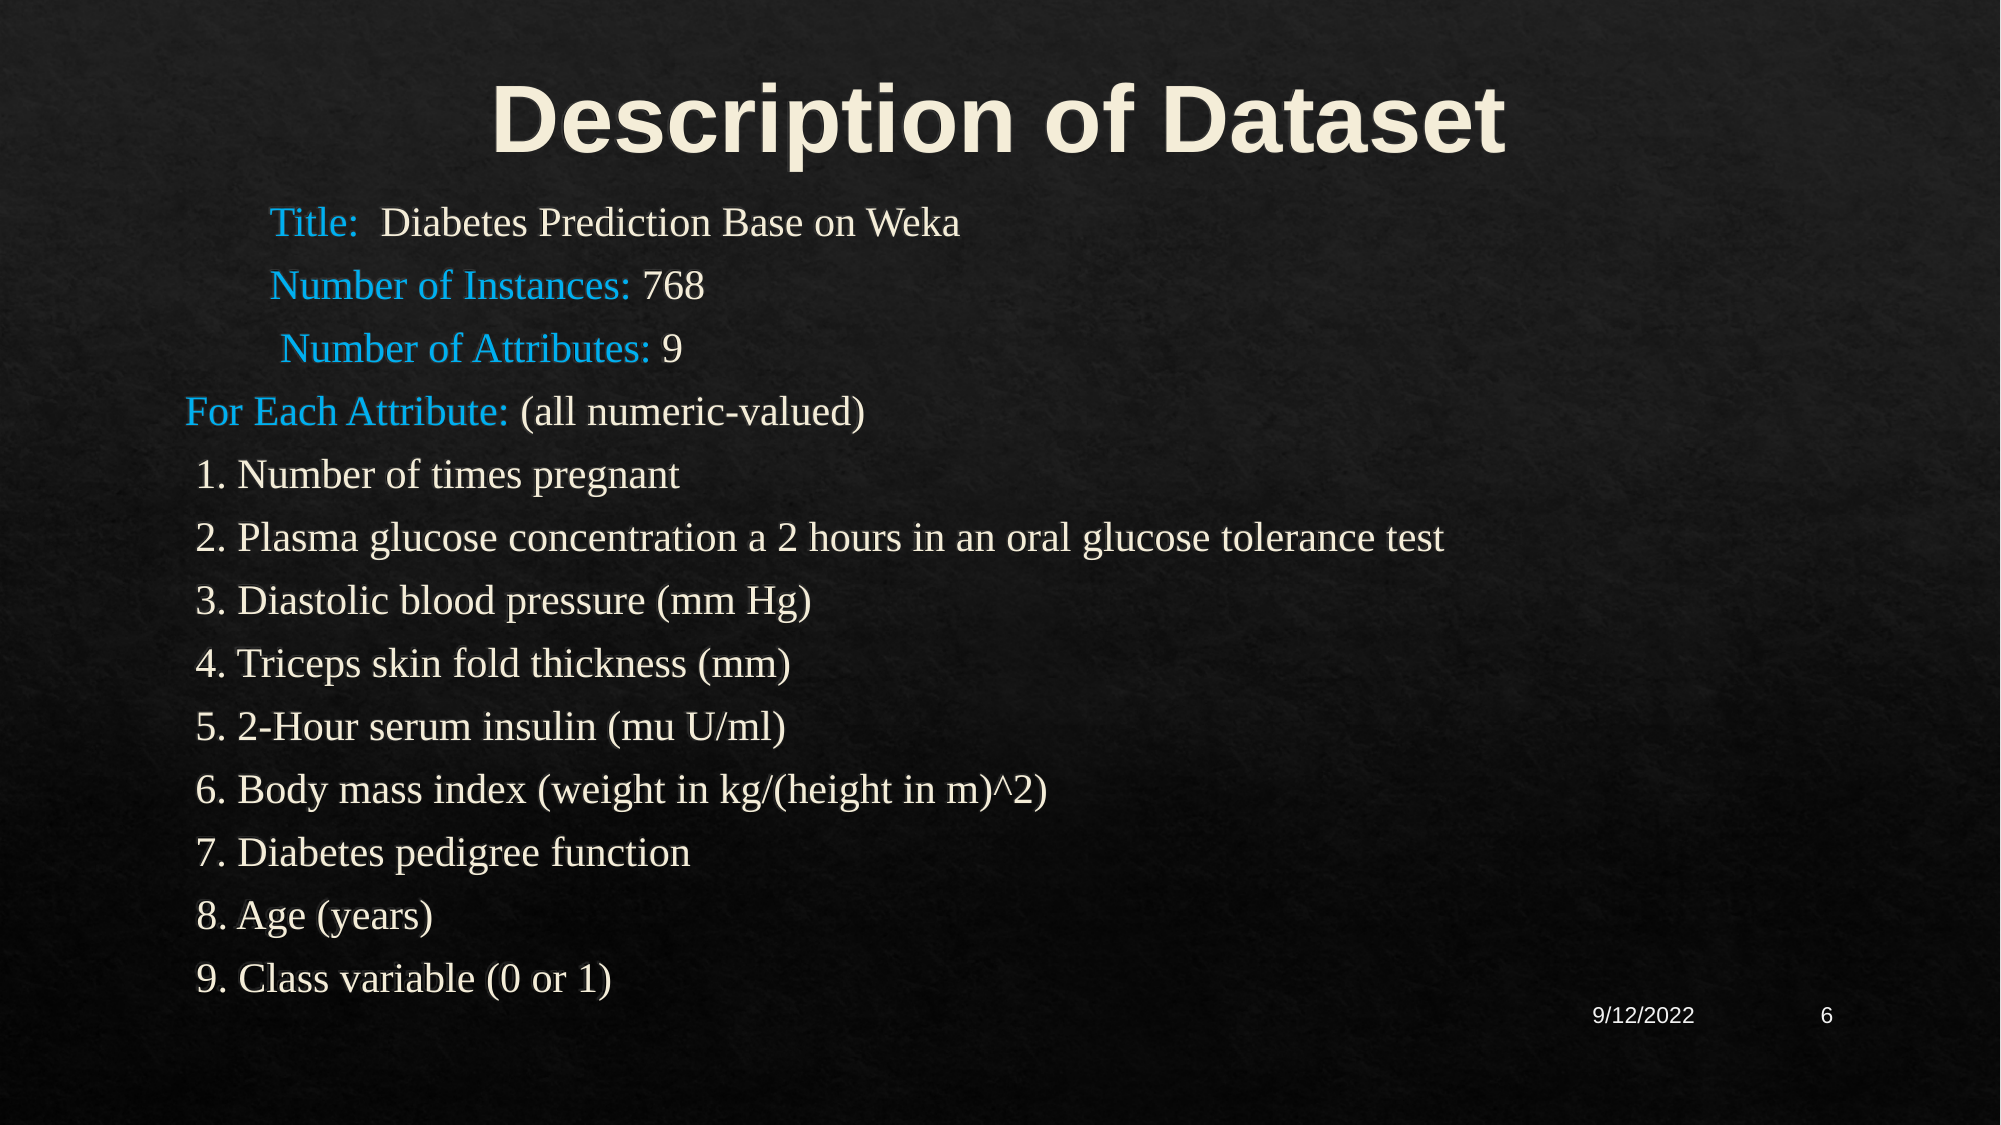

# Description of Dataset
Title:  Diabetes Prediction Base on Weka
Number of Instances: 768
 Number of Attributes: 9
For Each Attribute: (all numeric-valued)
 1. Number of times pregnant
 2. Plasma glucose concentration a 2 hours in an oral glucose tolerance test
 3. Diastolic blood pressure (mm Hg)
 4. Triceps skin fold thickness (mm)
 5. 2-Hour serum insulin (mu U/ml)
 6. Body mass index (weight in kg/(height in m)^2)
 7. Diabetes pedigree function
   8. Age (years)
   9. Class variable (0 or 1)

9/12/2022
6